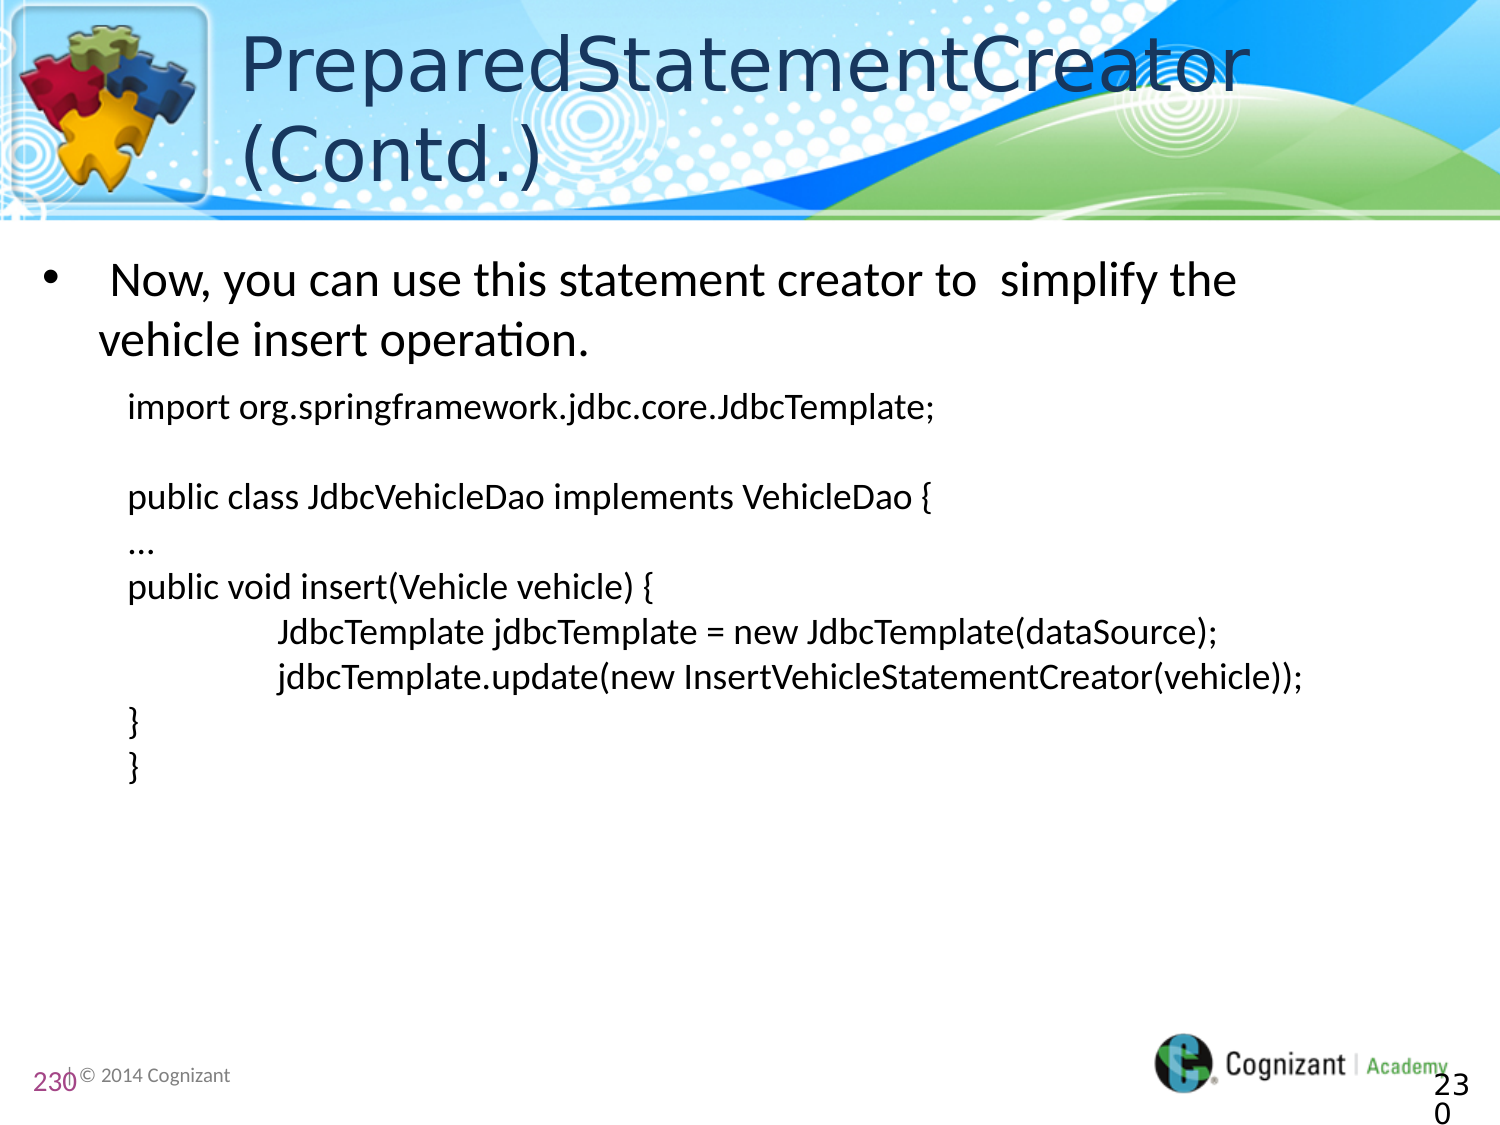

# PreparedStatementCreator (Contd.)
 Now, you can use this statement creator to  simplify the vehicle insert operation.
import org.springframework.jdbc.core.JdbcTemplate;

public class JdbcVehicleDao implements VehicleDao {
...
public void insert(Vehicle vehicle) {
	JdbcTemplate jdbcTemplate = new JdbcTemplate(dataSource);
	jdbcTemplate.update(new InsertVehicleStatementCreator(vehicle));
}
}
230
230